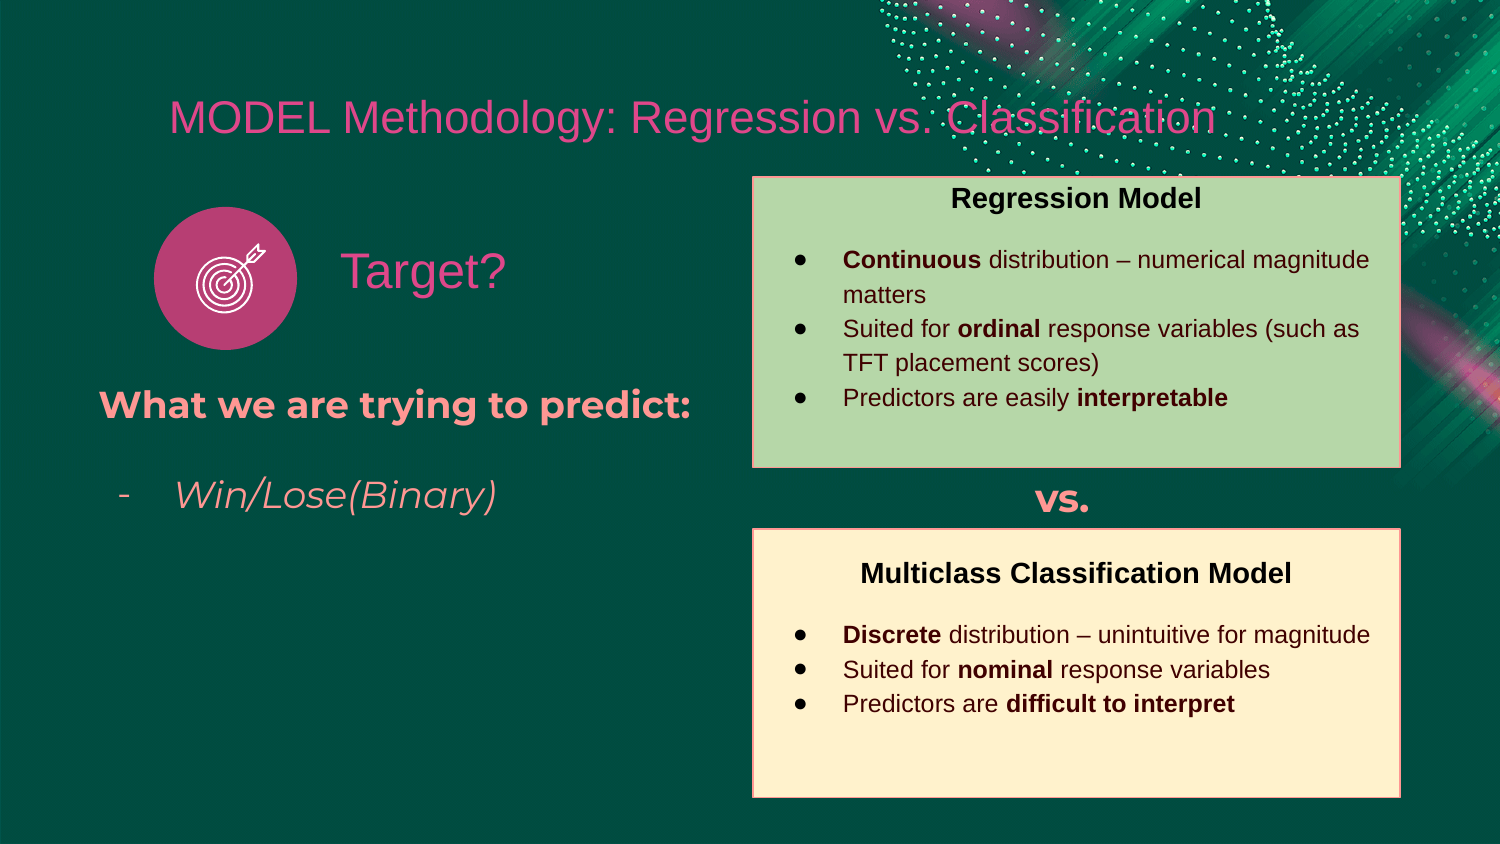

# MODEL Methodology: Regression vs. Classification

Regression Model
Continuous distribution – numerical magnitude matters
Suited for ordinal response variables (such as TFT placement scores)
Predictors are easily interpretable

Target?

What we are trying to predict:

Win/Lose(Binary)

vs.
Multiclass Classification Model
Discrete distribution – unintuitive for magnitude
Suited for nominal response variables
Predictors are difficult to interpret